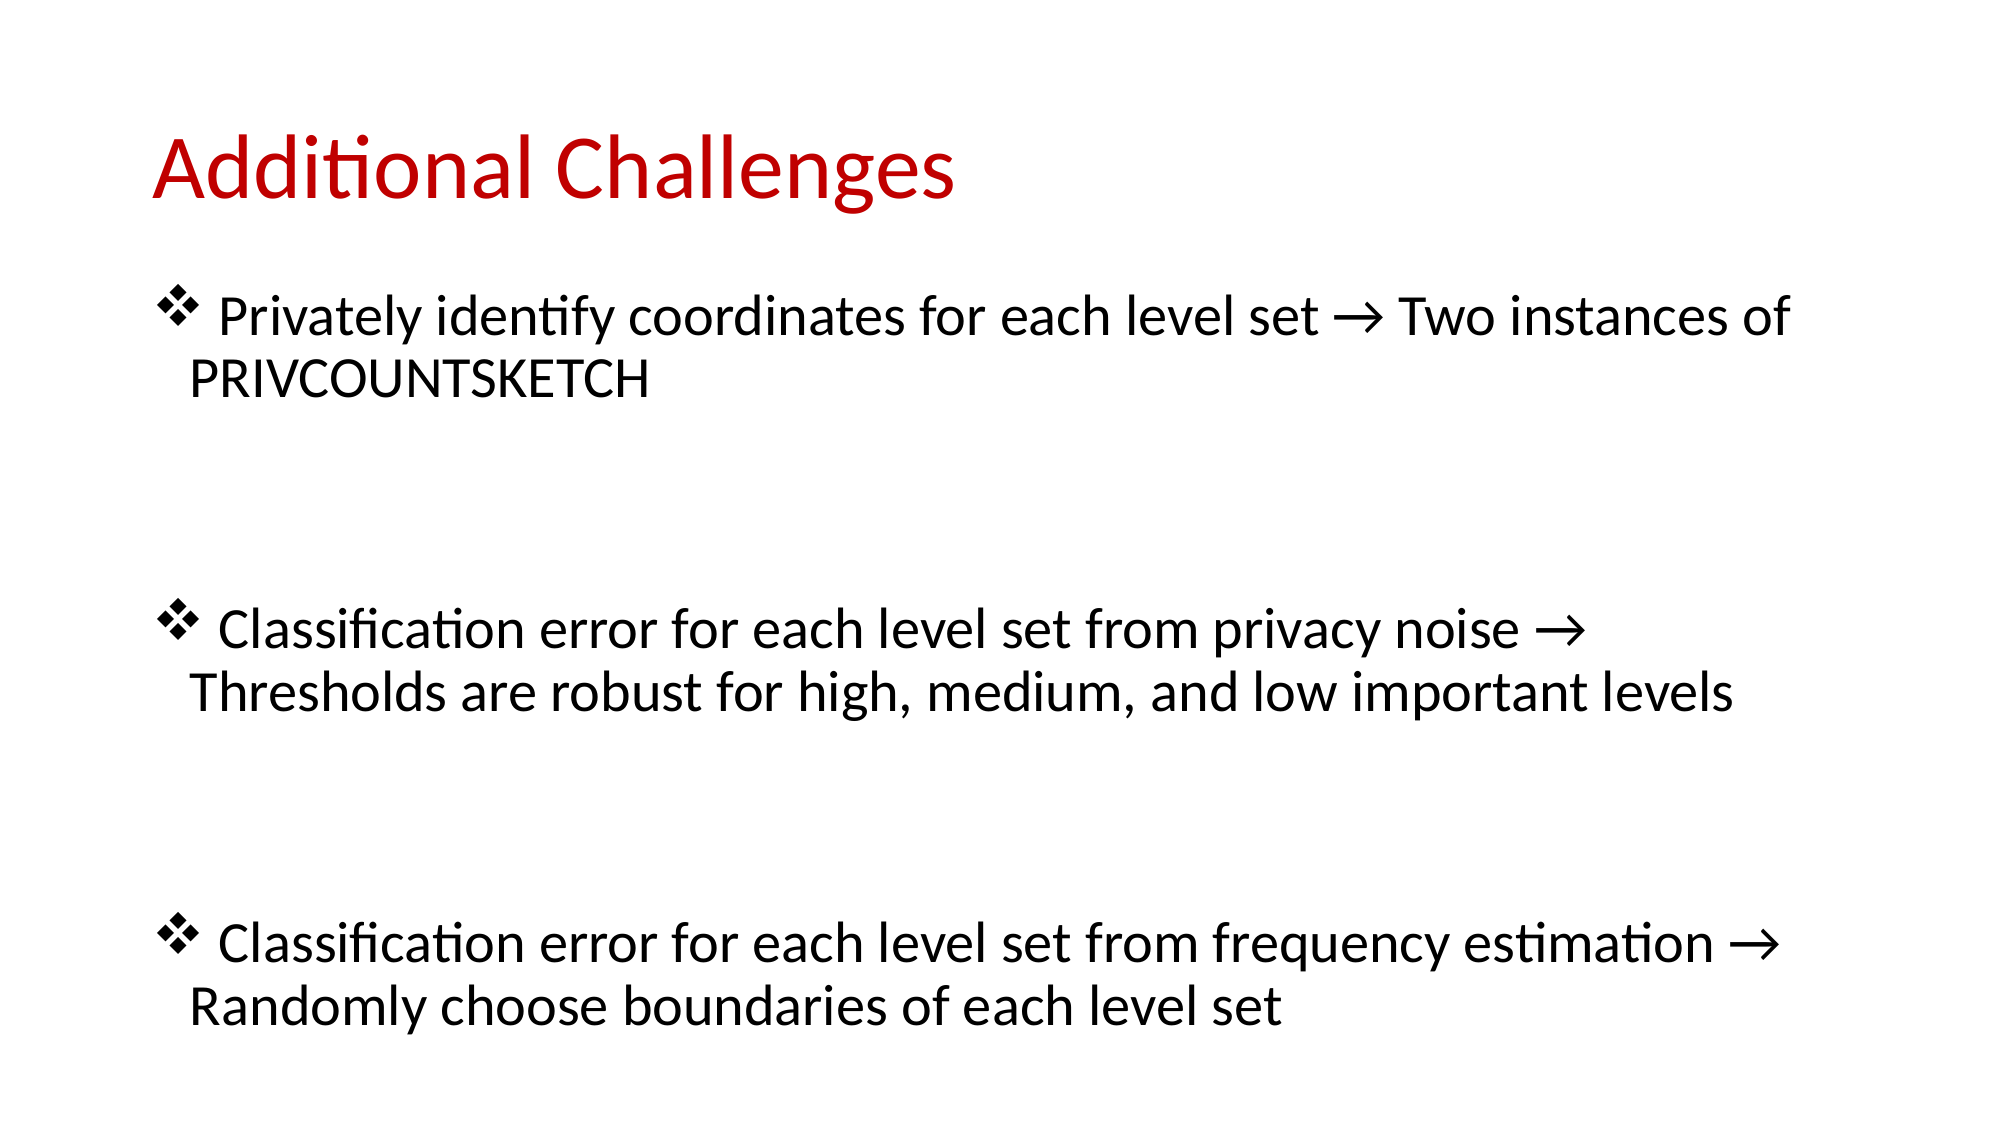

# Additional Challenges
 Privately identify coordinates for each level set → Two instances of PRIVCOUNTSKETCH

 Classification error for each level set from privacy noise → Thresholds are robust for high, medium, and low important levels

 Classification error for each level set from frequency estimation → Randomly choose boundaries of each level set